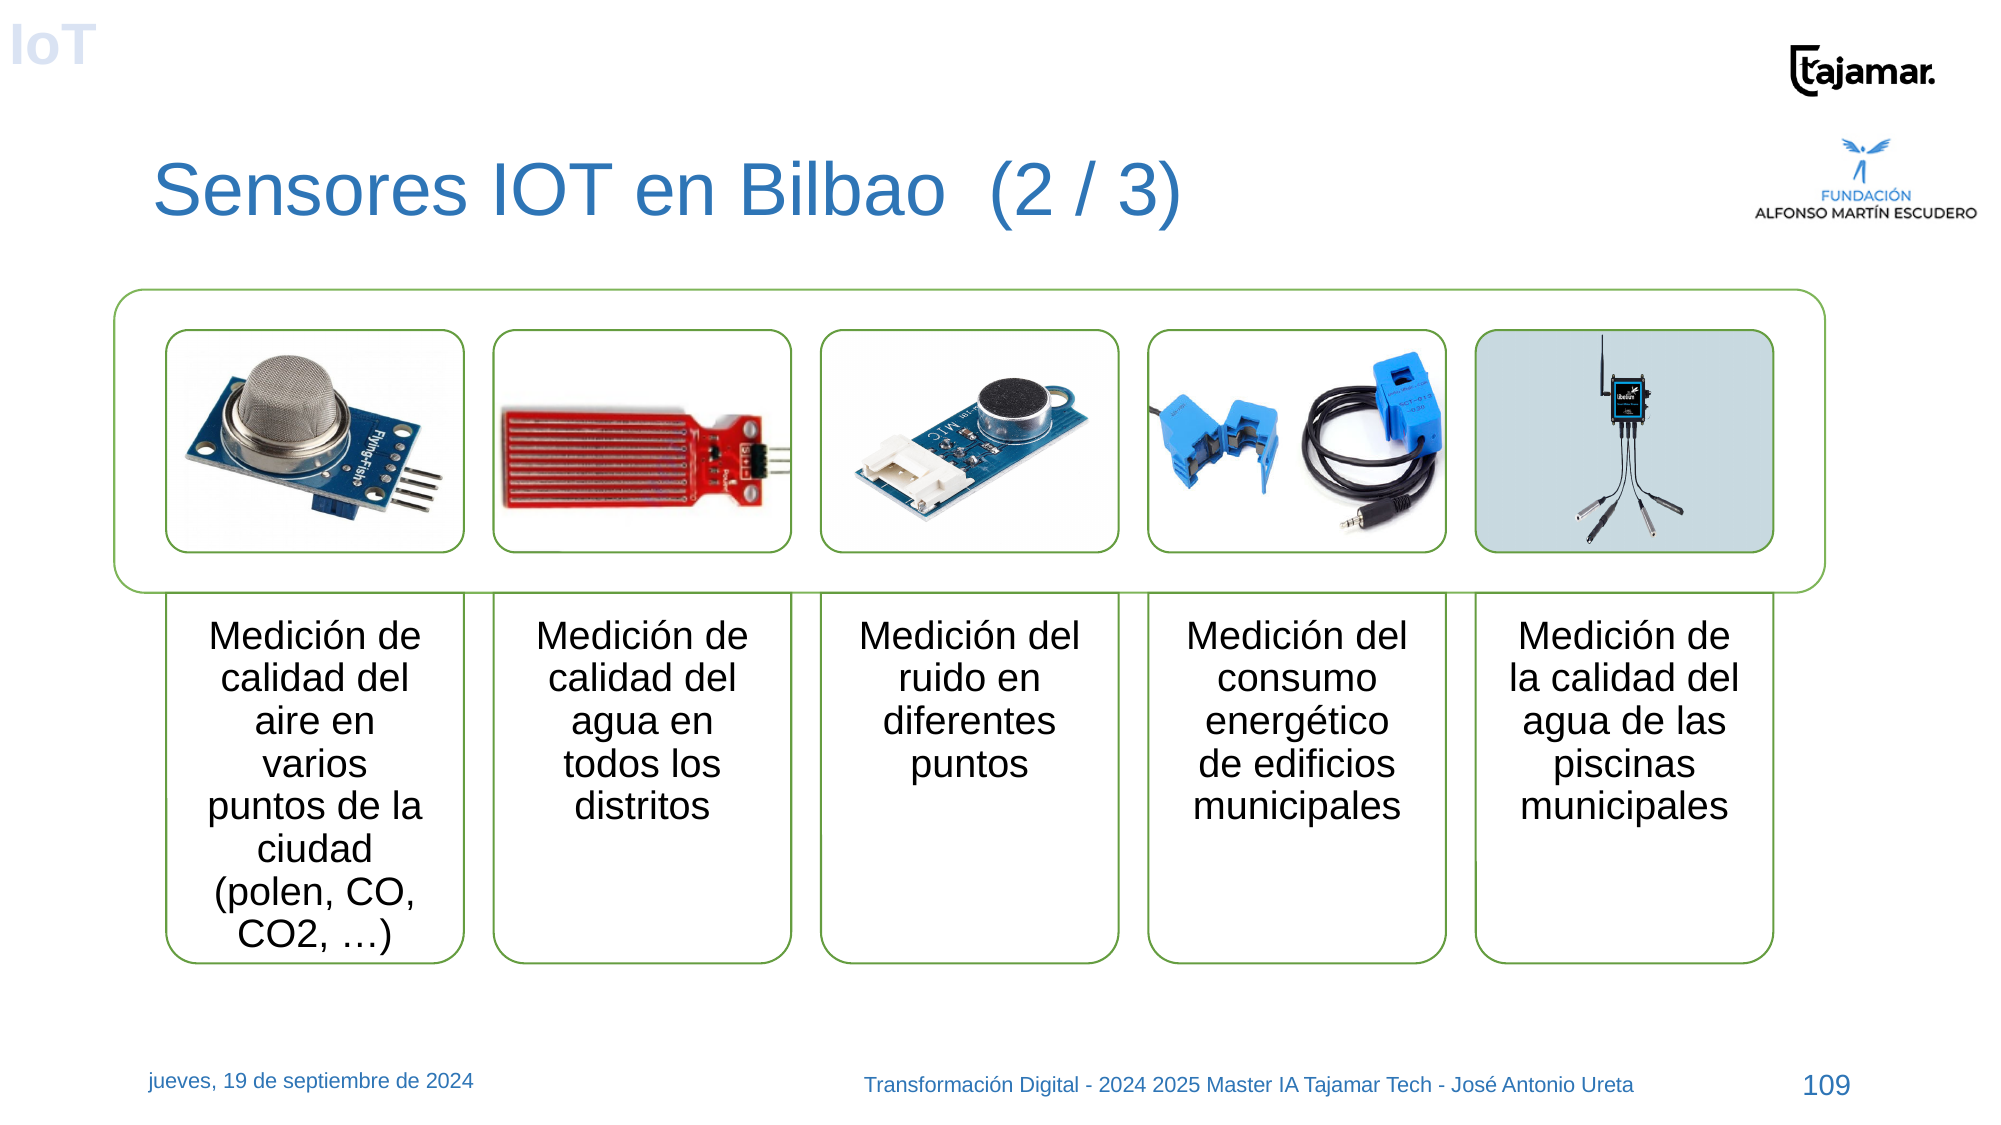

IoT
# Sensores IOT en Bilbao  (2 / 3)
Medición de calidad del aire en varios puntos de la ciudad (polen, CO, CO2, …)
Medición de calidad del agua en todos los distritos
Medición del ruido en diferentes puntos
Medición del consumo energético de edificios municipales
Medición de la calidad del agua de las piscinas municipales
jueves, 19 de septiembre de 2024
Transformación Digital - 2024 2025 Master IA Tajamar Tech - José Antonio Ureta
109